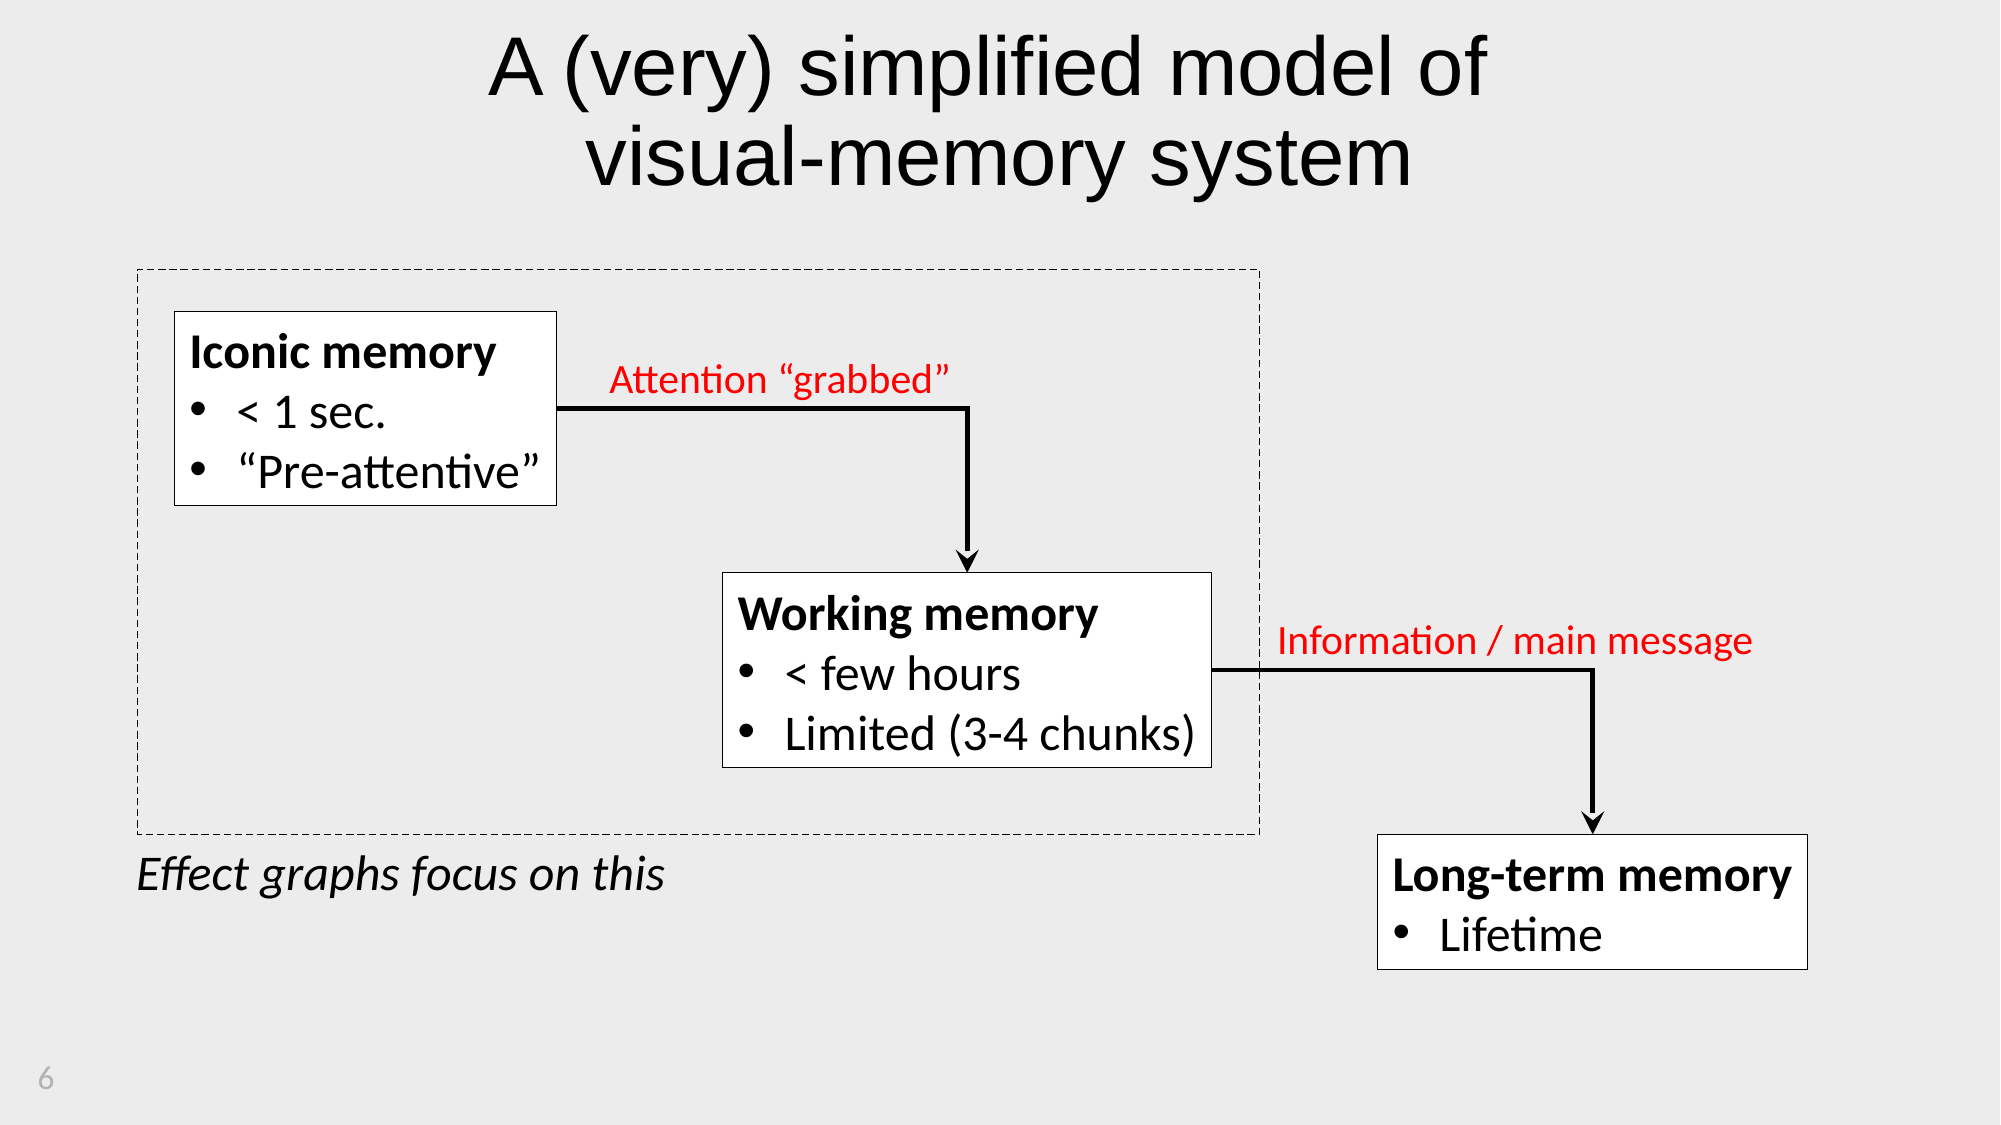

# A (very) simplified model of visual-memory system

Iconic memory
< 1 sec.
“Pre-attentive”
Attention “grabbed”
Working memory
< few hours
Limited (3-4 chunks)
Information / main message
Effect graphs focus on this
Long-term memory
Lifetime
6